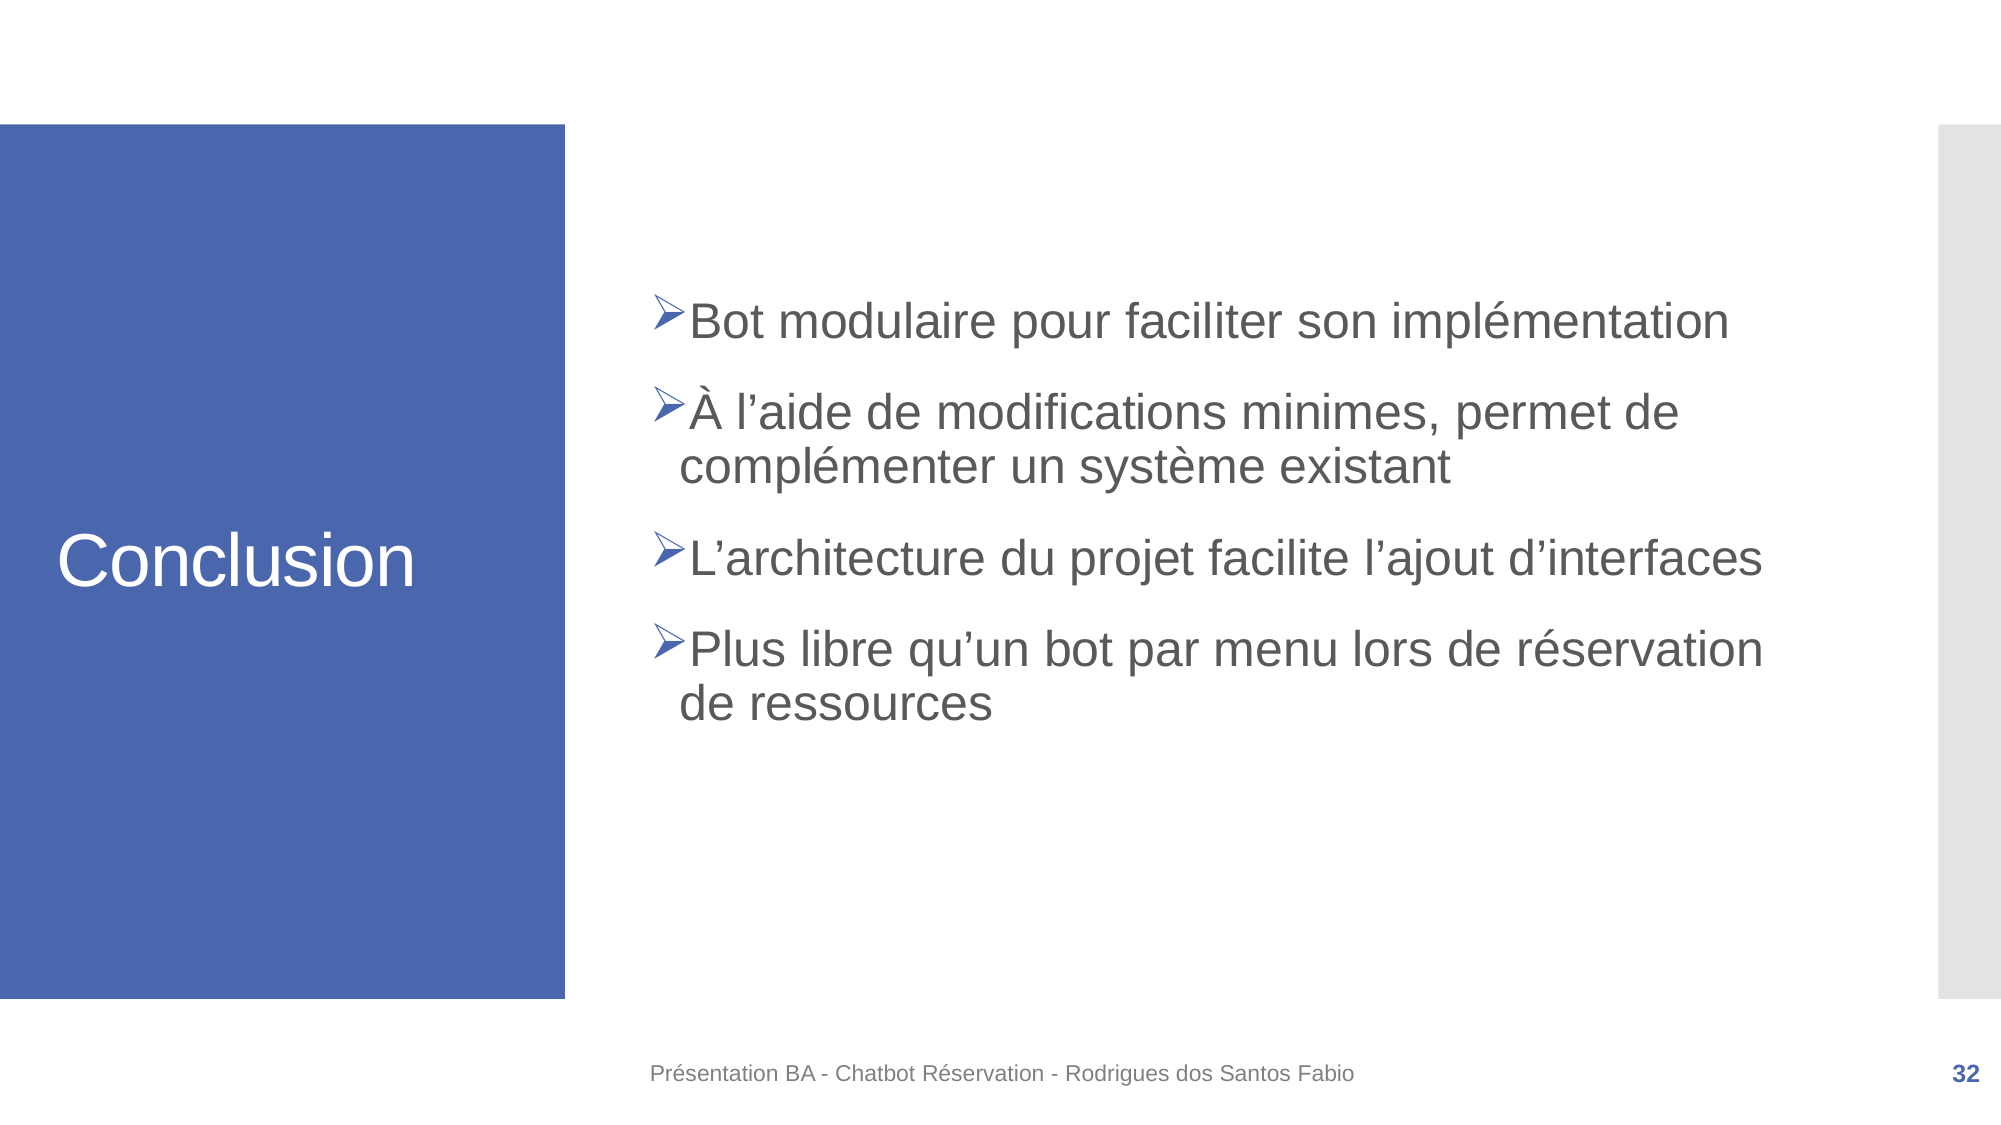

Bot modulaire pour faciliter son implémentation
À l’aide de modifications minimes, permet de complémenter un système existant
L’architecture du projet facilite l’ajout d’interfaces
Plus libre qu’un bot par menu lors de réservation de ressources

# Conclusion
Présentation BA - Chatbot Réservation - Rodrigues dos Santos Fabio
32